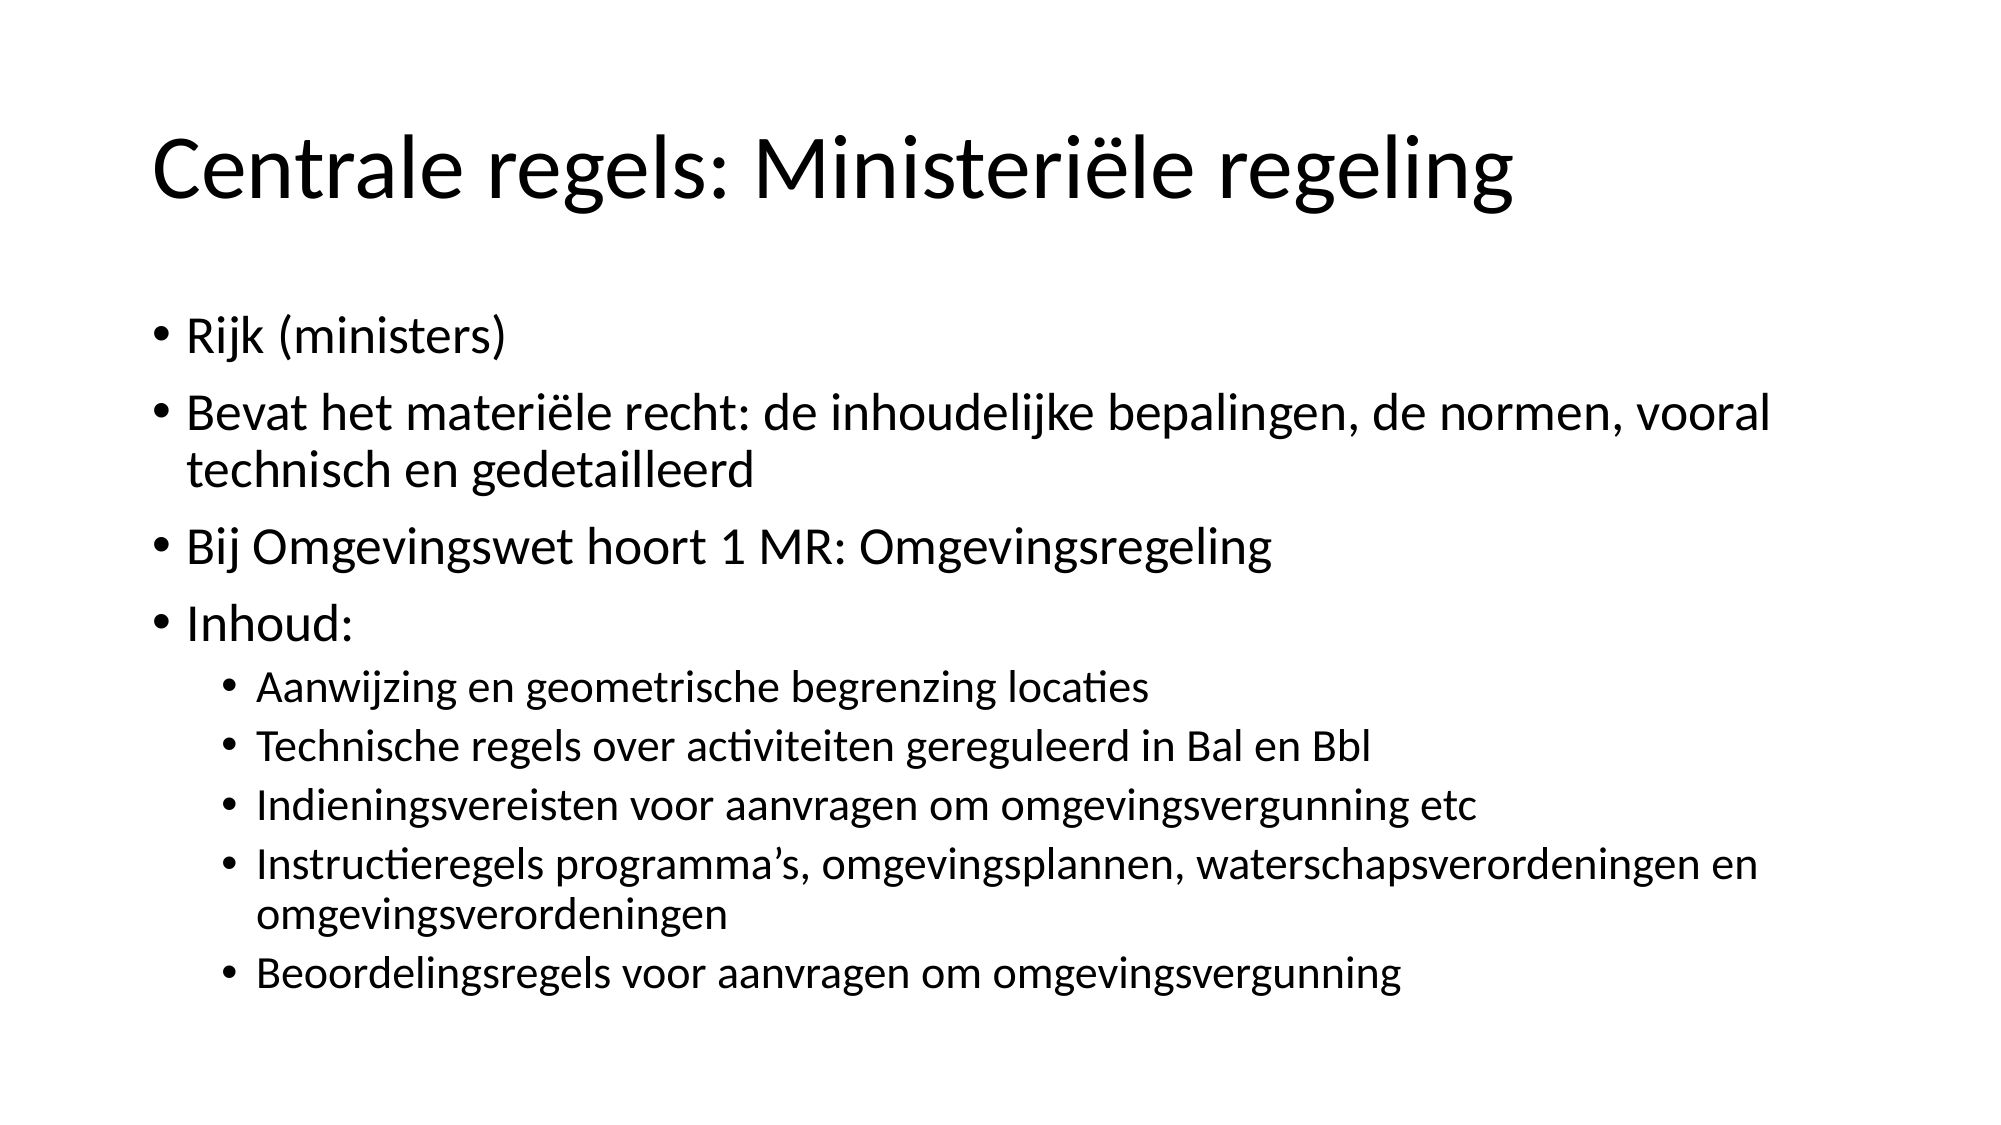

# Centrale regels: Ministeriële regeling
Rijk (ministers)
Bevat het materiële recht: de inhoudelijke bepalingen, de normen, vooral technisch en gedetailleerd
Bij Omgevingswet hoort 1 MR: Omgevingsregeling
Inhoud:
Aanwijzing en geometrische begrenzing locaties
Technische regels over activiteiten gereguleerd in Bal en Bbl
Indieningsvereisten voor aanvragen om omgevingsvergunning etc
Instructieregels programma’s, omgevingsplannen, waterschapsverordeningen en omgevingsverordeningen
Beoordelingsregels voor aanvragen om omgevingsvergunning